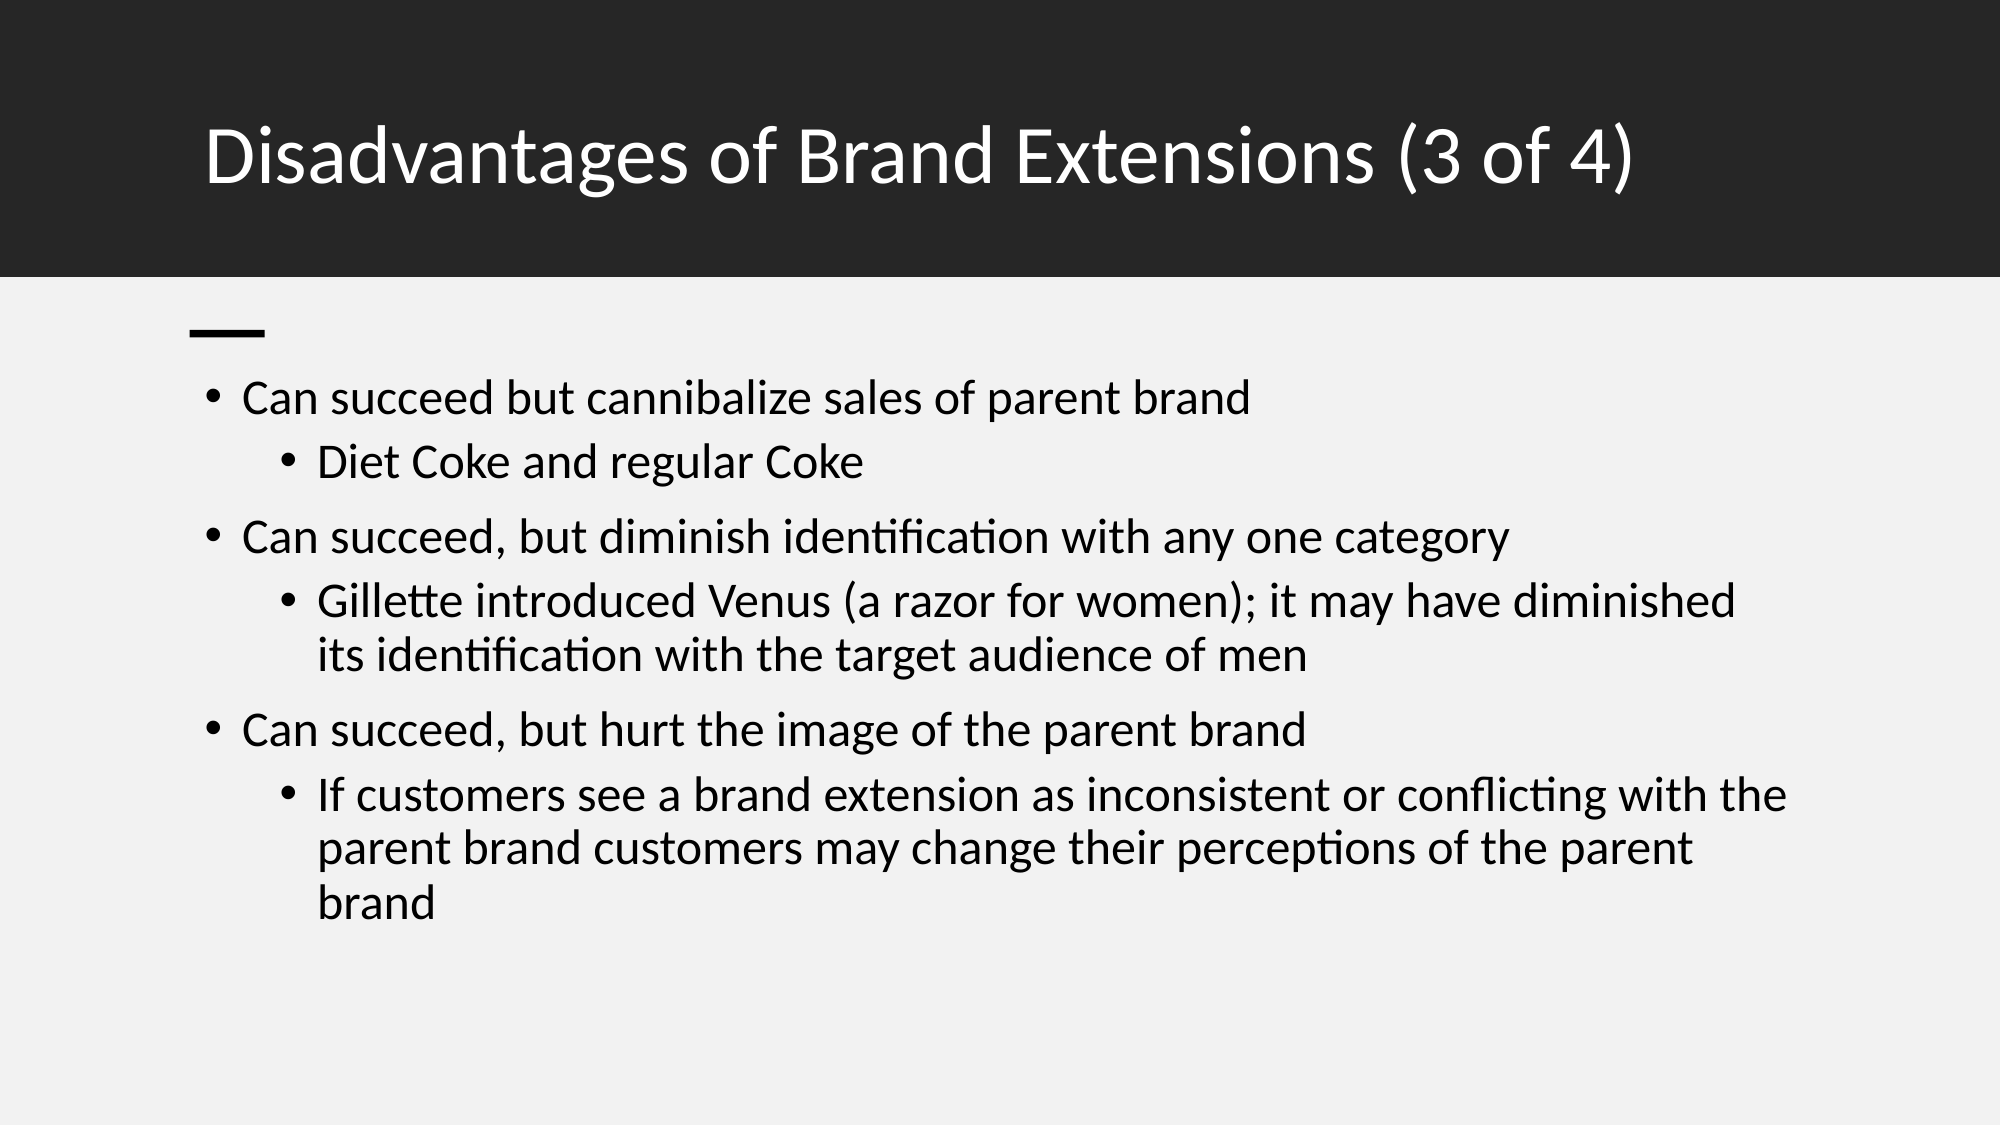

# Disadvantages of Brand Extensions (3 of 4)

Can succeed but cannibalize sales of parent brand
Diet Coke and regular Coke
Can succeed, but diminish identification with any one category
Gillette introduced Venus (a razor for women); it may have diminished its identification with the target audience of men
Can succeed, but hurt the image of the parent brand
If customers see a brand extension as inconsistent or conflicting with the parent brand customers may change their perceptions of the parent brand